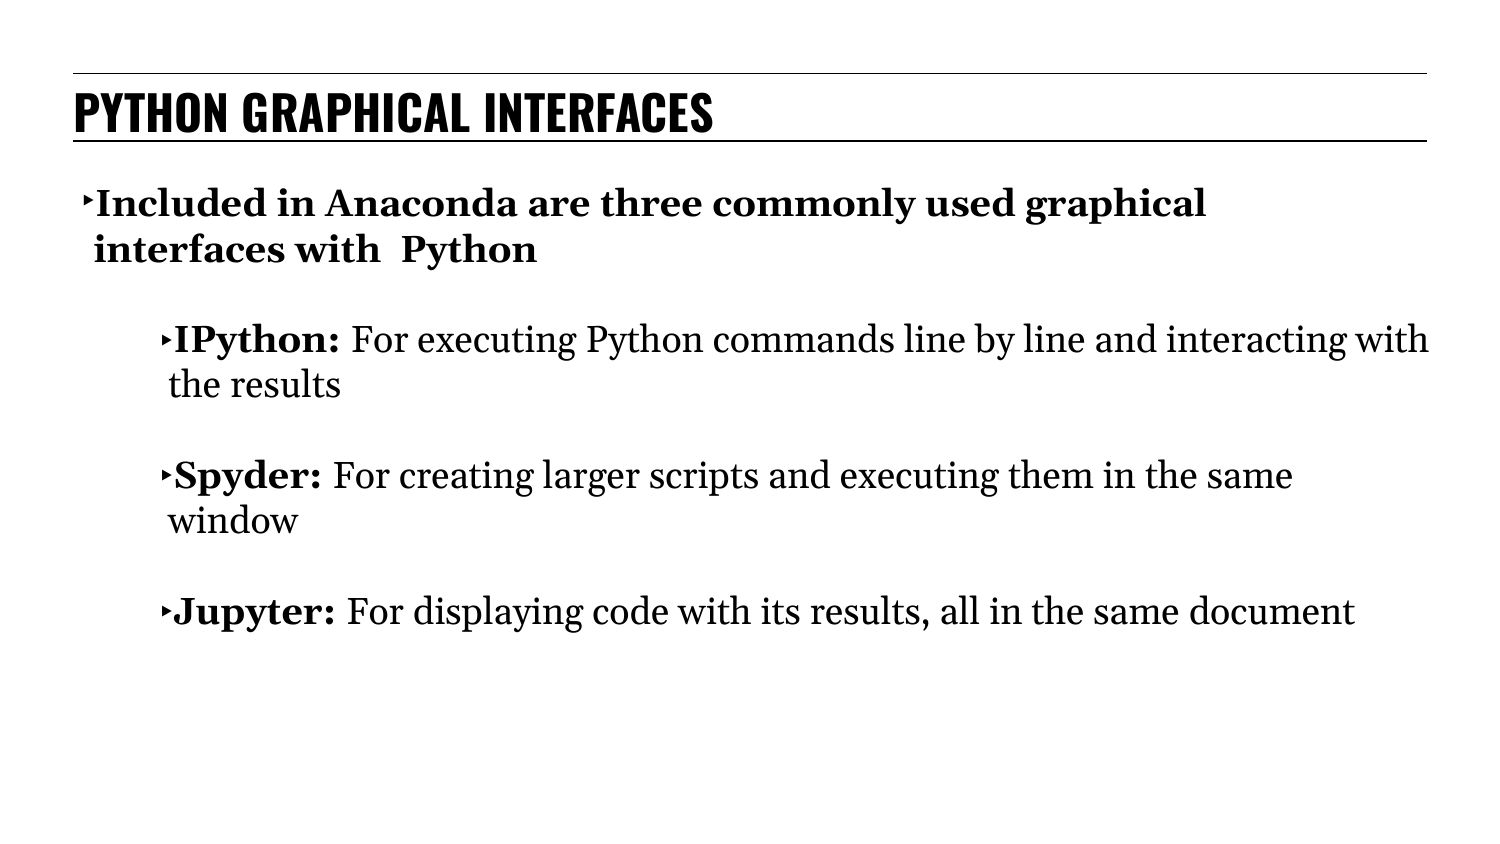

PYTHON GRAPHICAL INTERFACES
Included in Anaconda are three commonly used graphical interfaces with  Python

IPython: For executing Python commands line by line and interacting with the results

Spyder: For creating larger scripts and executing them in the same window

Jupyter: For displaying code with its results, all in the same document